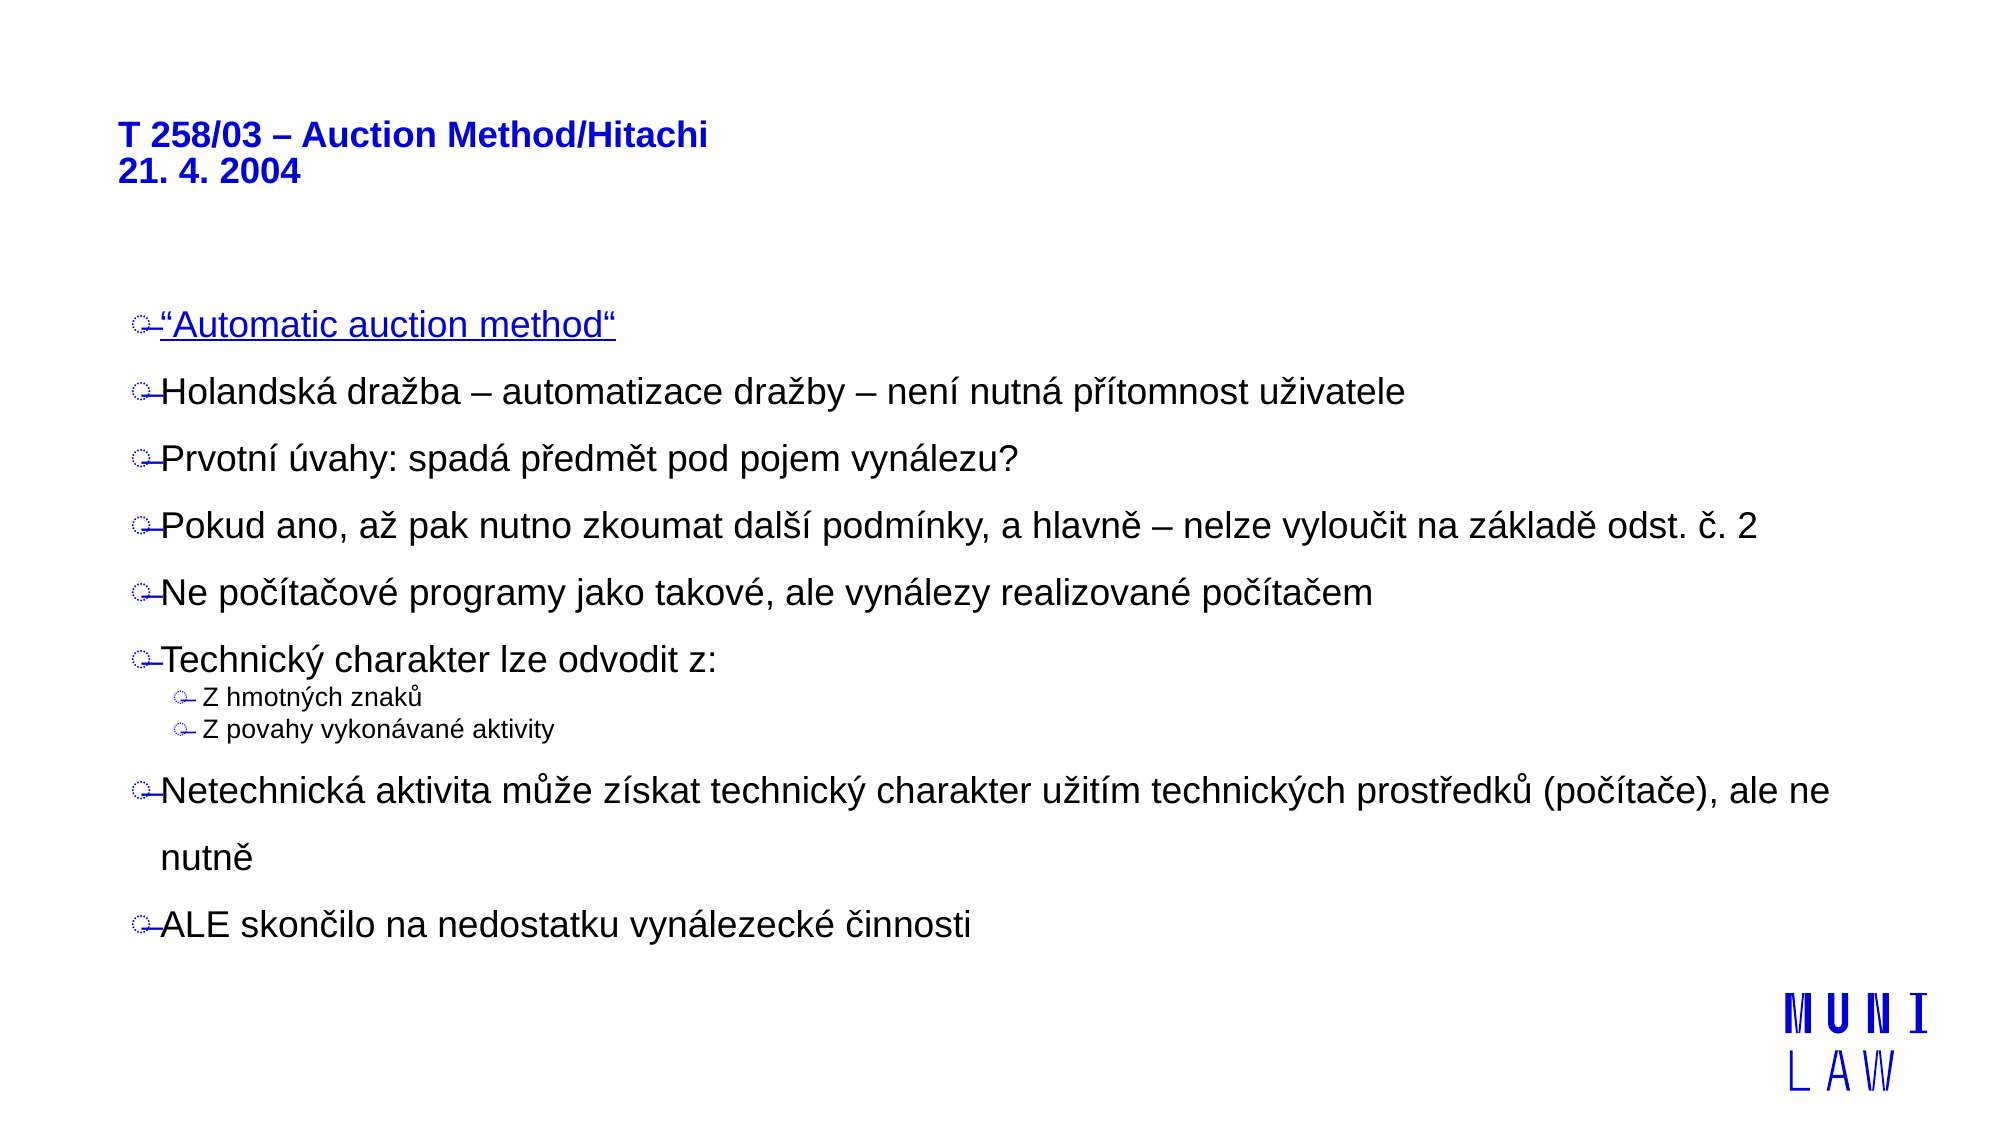

# T 258/03 – Auction Method/Hitachi 21. 4. 2004
“Automatic auction method“
Holandská dražba – automatizace dražby – není nutná přítomnost uživatele
Prvotní úvahy: spadá předmět pod pojem vynálezu?
Pokud ano, až pak nutno zkoumat další podmínky, a hlavně – nelze vyloučit na základě odst. č. 2
Ne počítačové programy jako takové, ale vynálezy realizované počítačem
Technický charakter lze odvodit z:
Z hmotných znaků
Z povahy vykonávané aktivity
Netechnická aktivita může získat technický charakter užitím technických prostředků (počítače), ale ne nutně
ALE skončilo na nedostatku vynálezecké činnosti